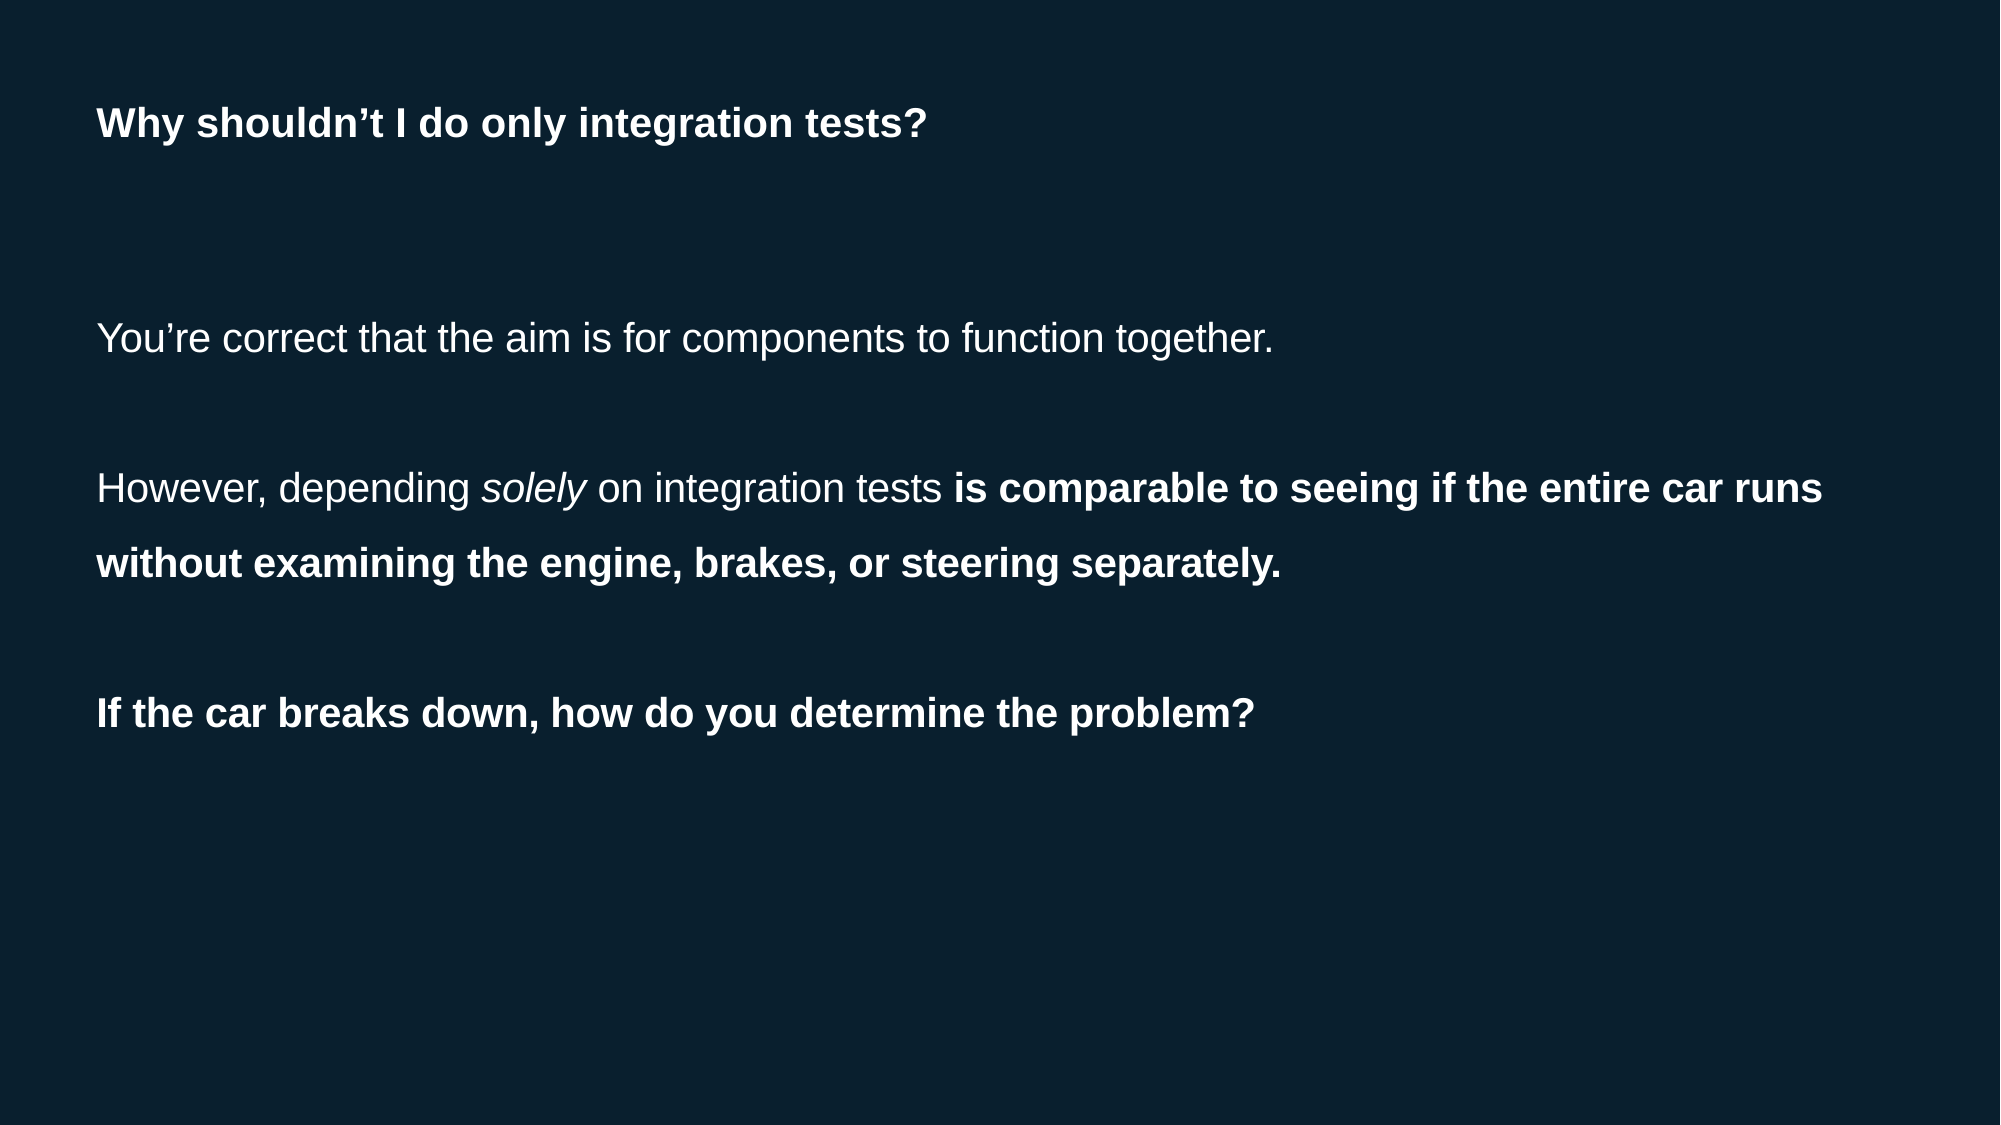

# Why shouldn’t I do only integration tests?
You’re correct that the aim is for components to function together.

However, depending solely on integration tests is comparable to seeing if the entire car runs without examining the engine, brakes, or steering separately.
​
If the car breaks down, how do you determine the problem?